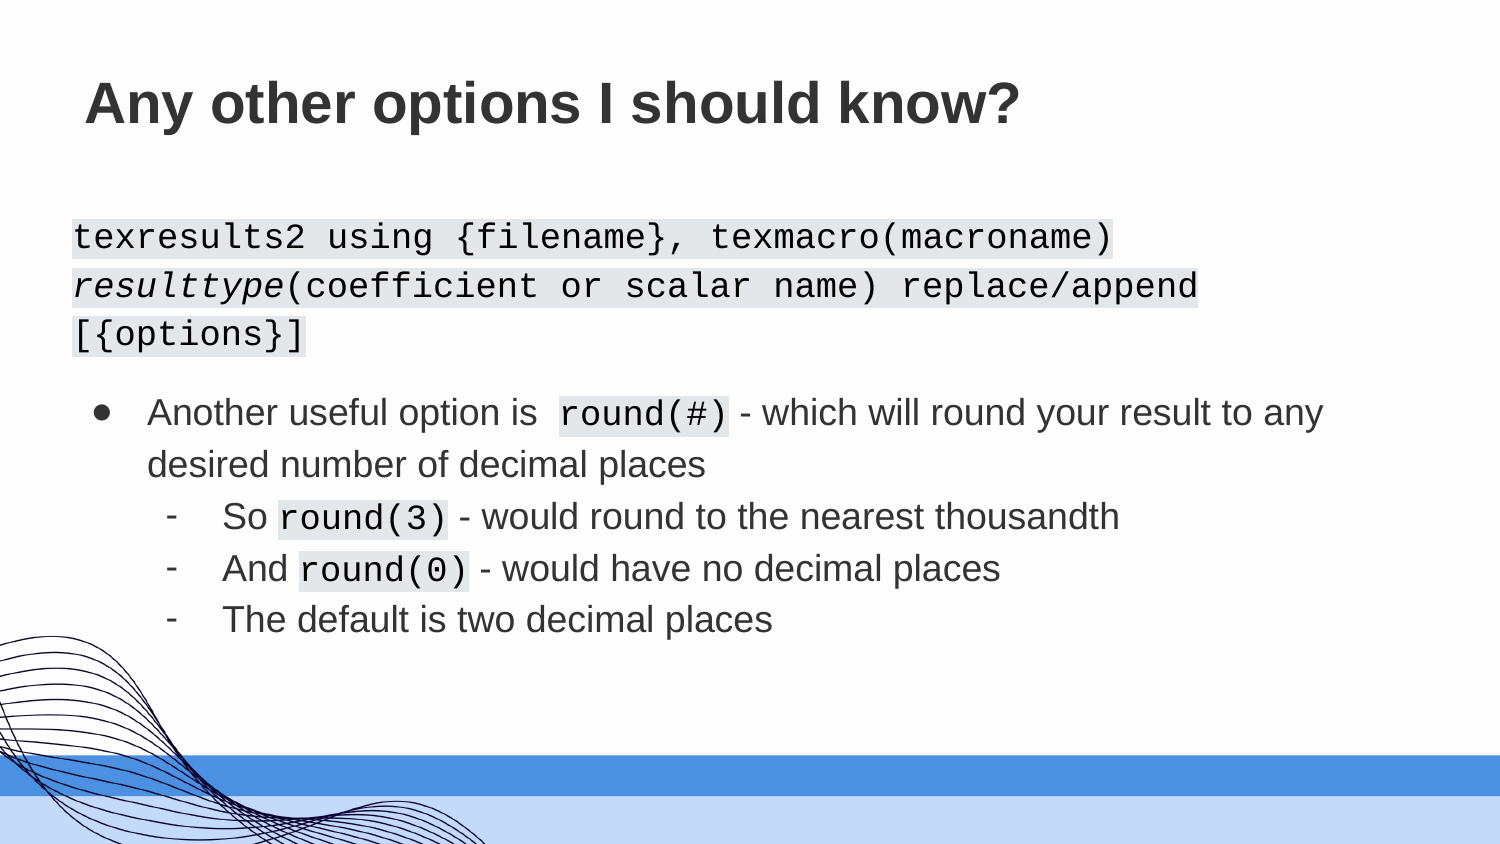

# Any other options I should know?
texresults2 using {filename}, texmacro(macroname) resulttype(coefficient or scalar name) replace/append [{options}]

Another useful option is  round(#) - which will round your result to any desired number of decimal places
So round(3) - would round to the nearest thousandth
And round(0) - would have no decimal places
The default is two decimal places